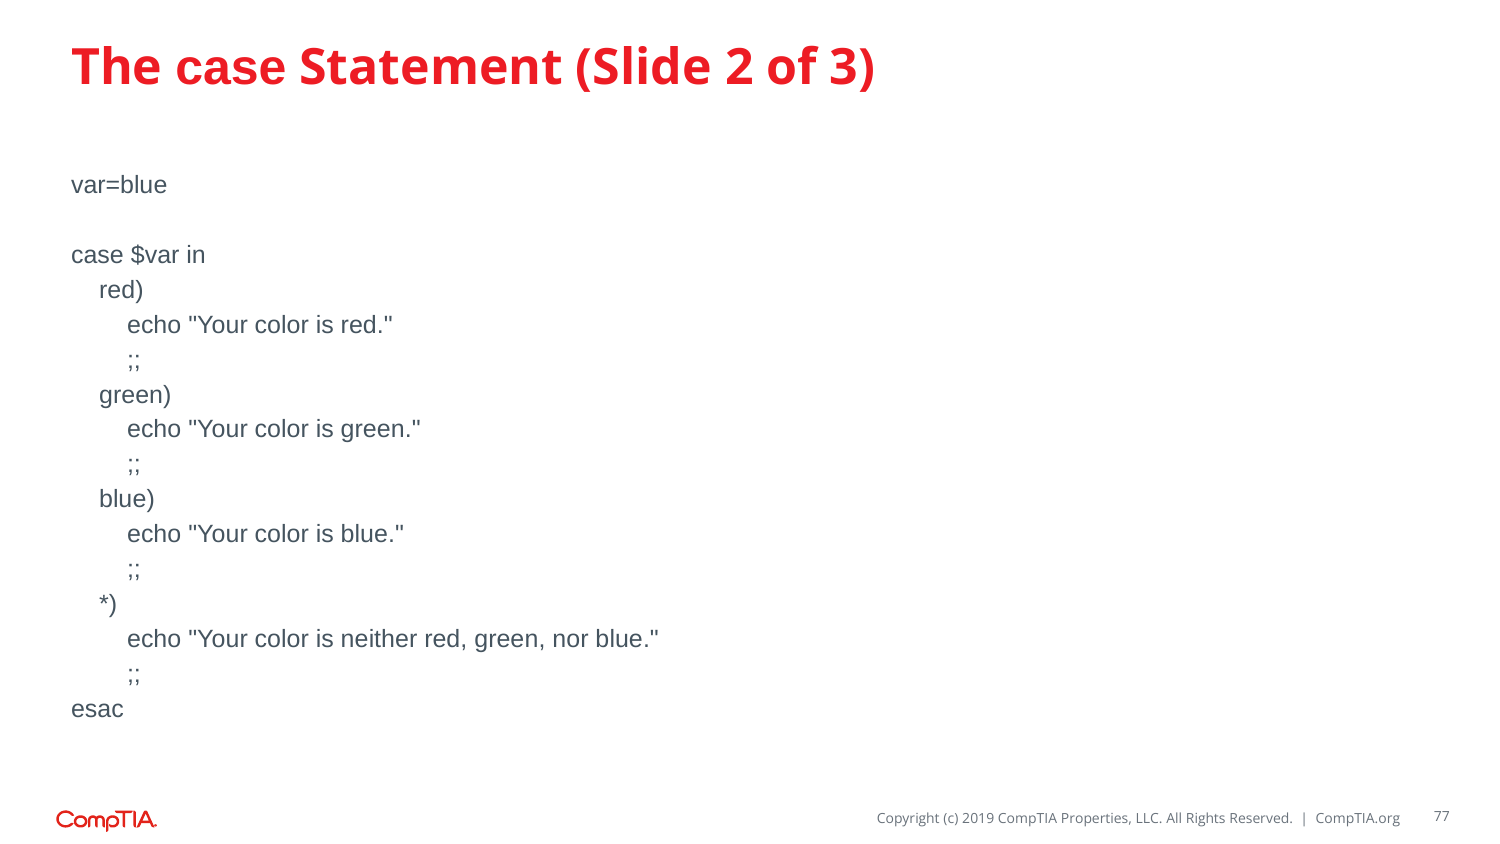

# The case Statement (Slide 2 of 3)
var=blue

case $var in
    red)
        echo "Your color is red."
        ;;
    green)
        echo "Your color is green."
        ;;
    blue)
        echo "Your color is blue."
        ;;
    *)
        echo "Your color is neither red, green, nor blue."
        ;;
esac
77